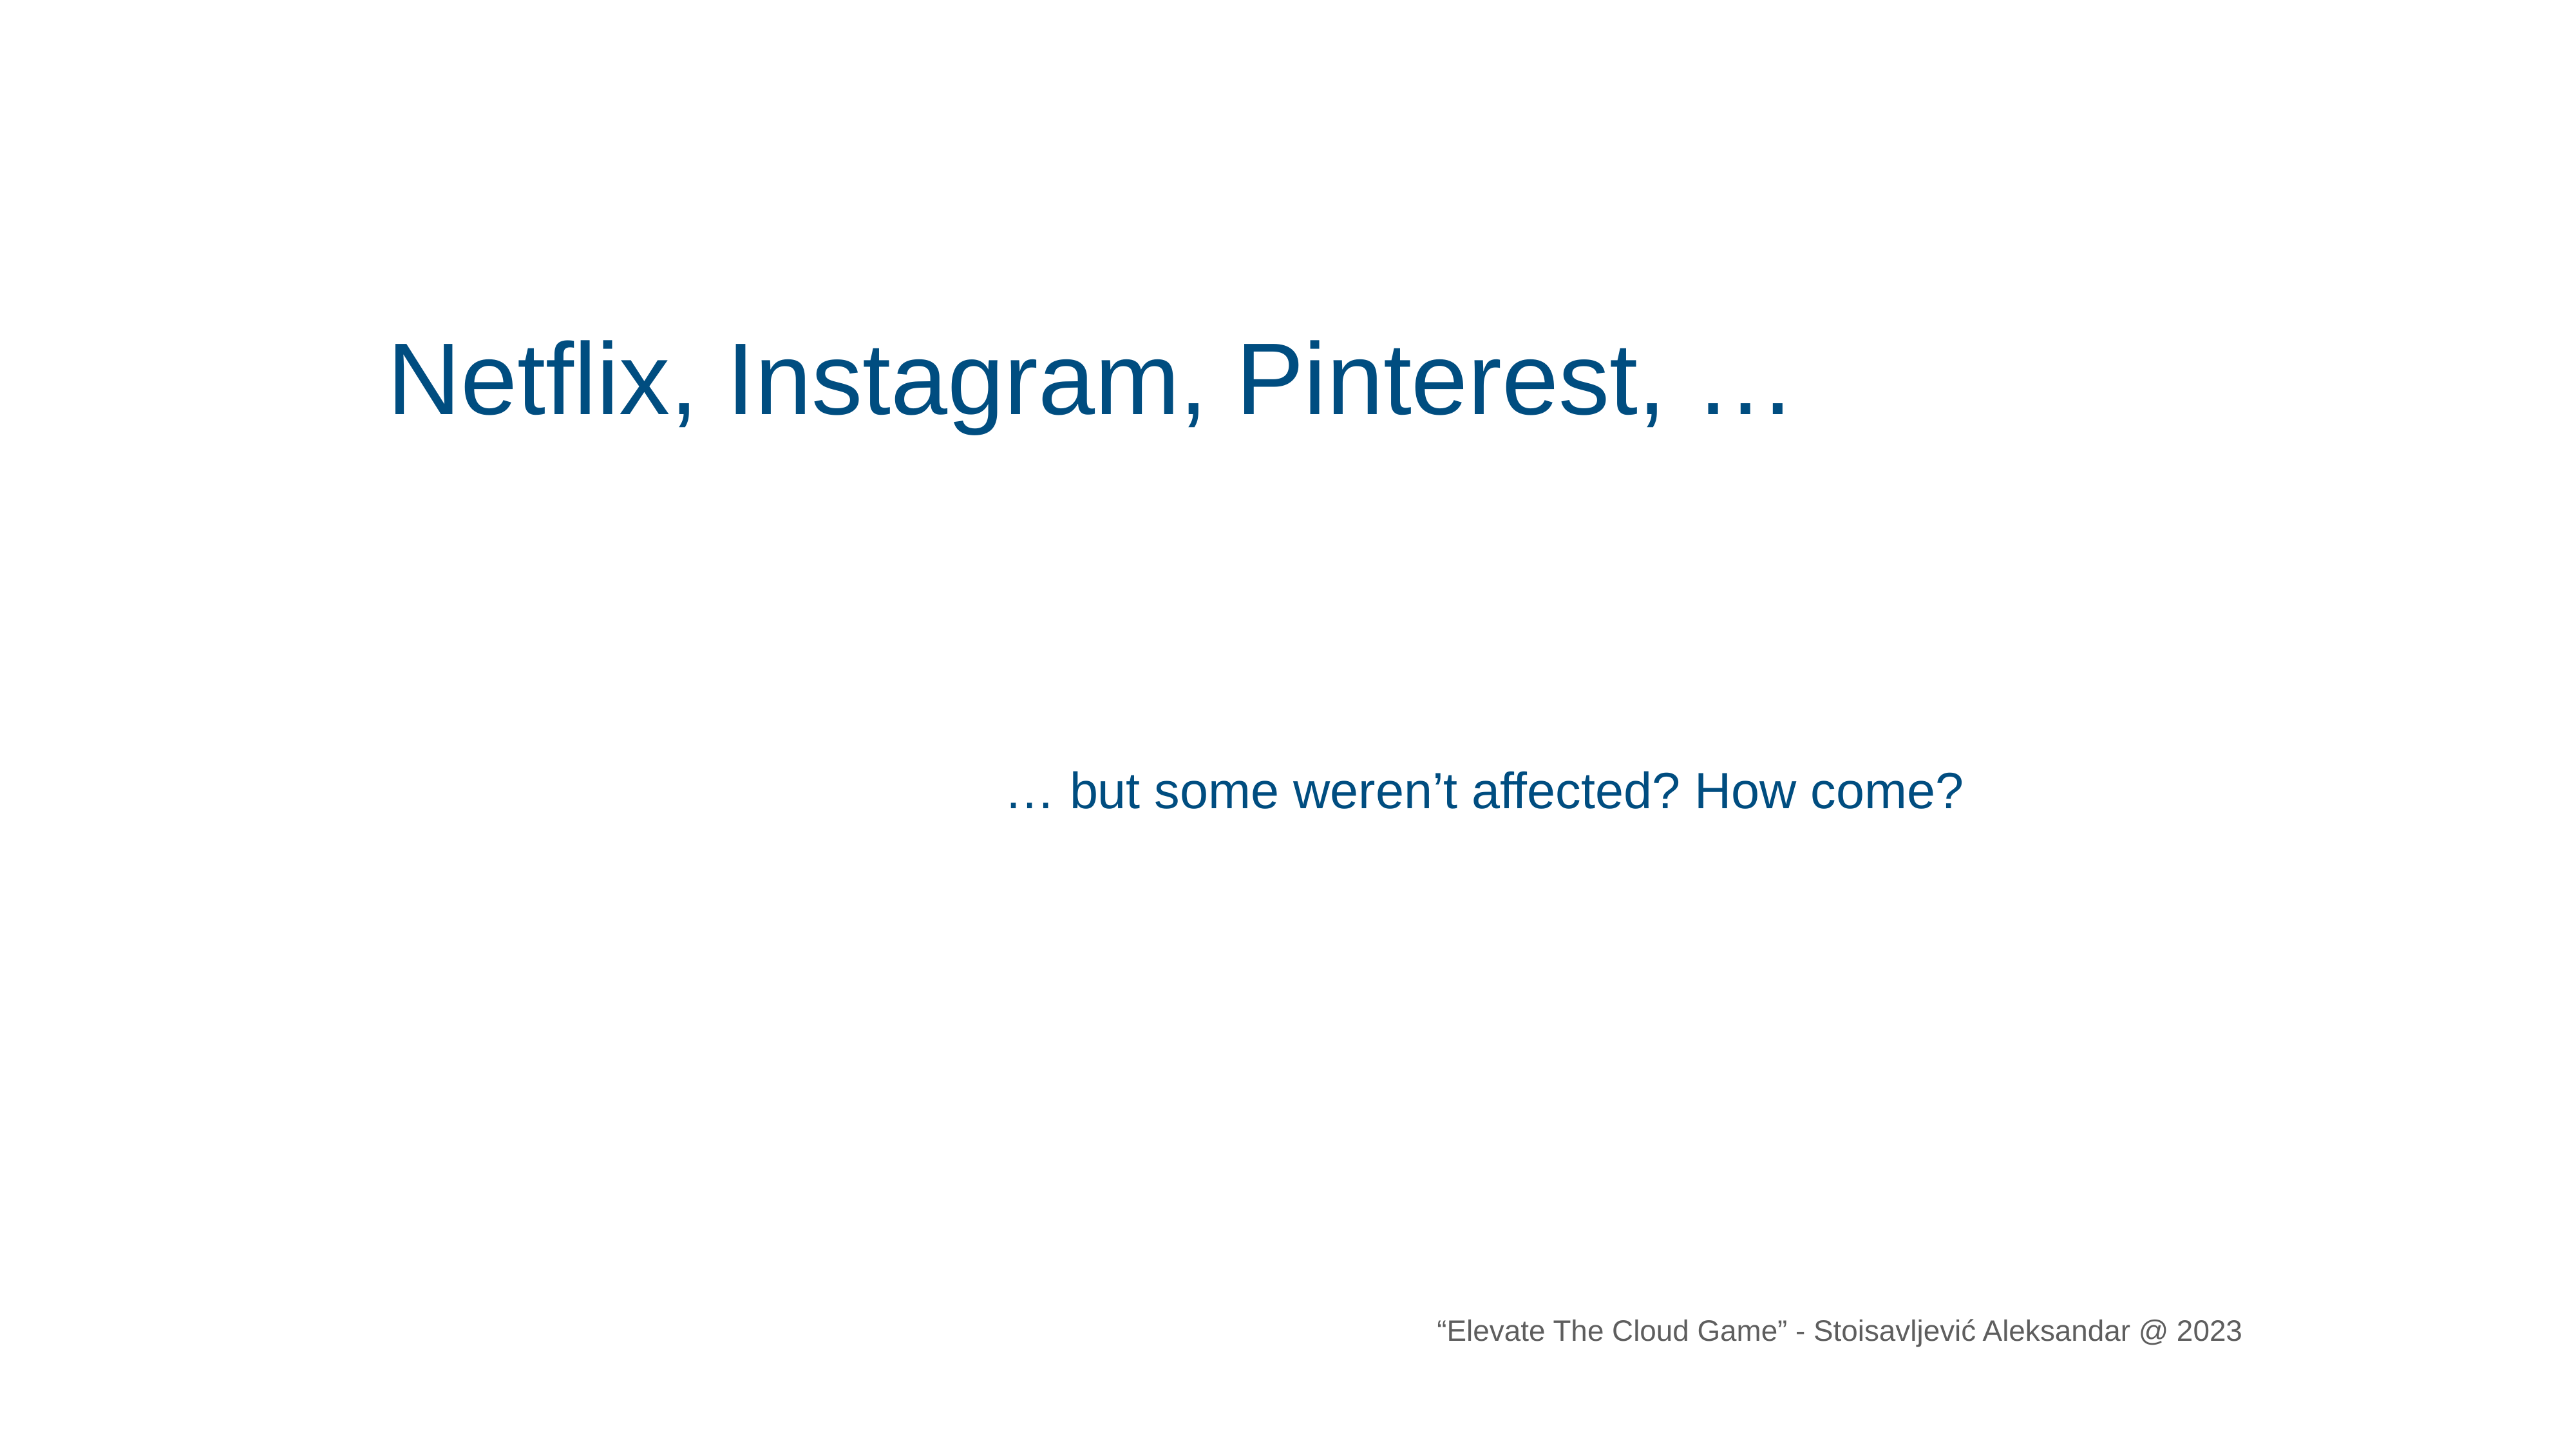

Netflix, Instagram, Pinterest, …
… but some weren’t affected? How come?
“Elevate The Cloud Game” - Stoisavljević Aleksandar @ 2023